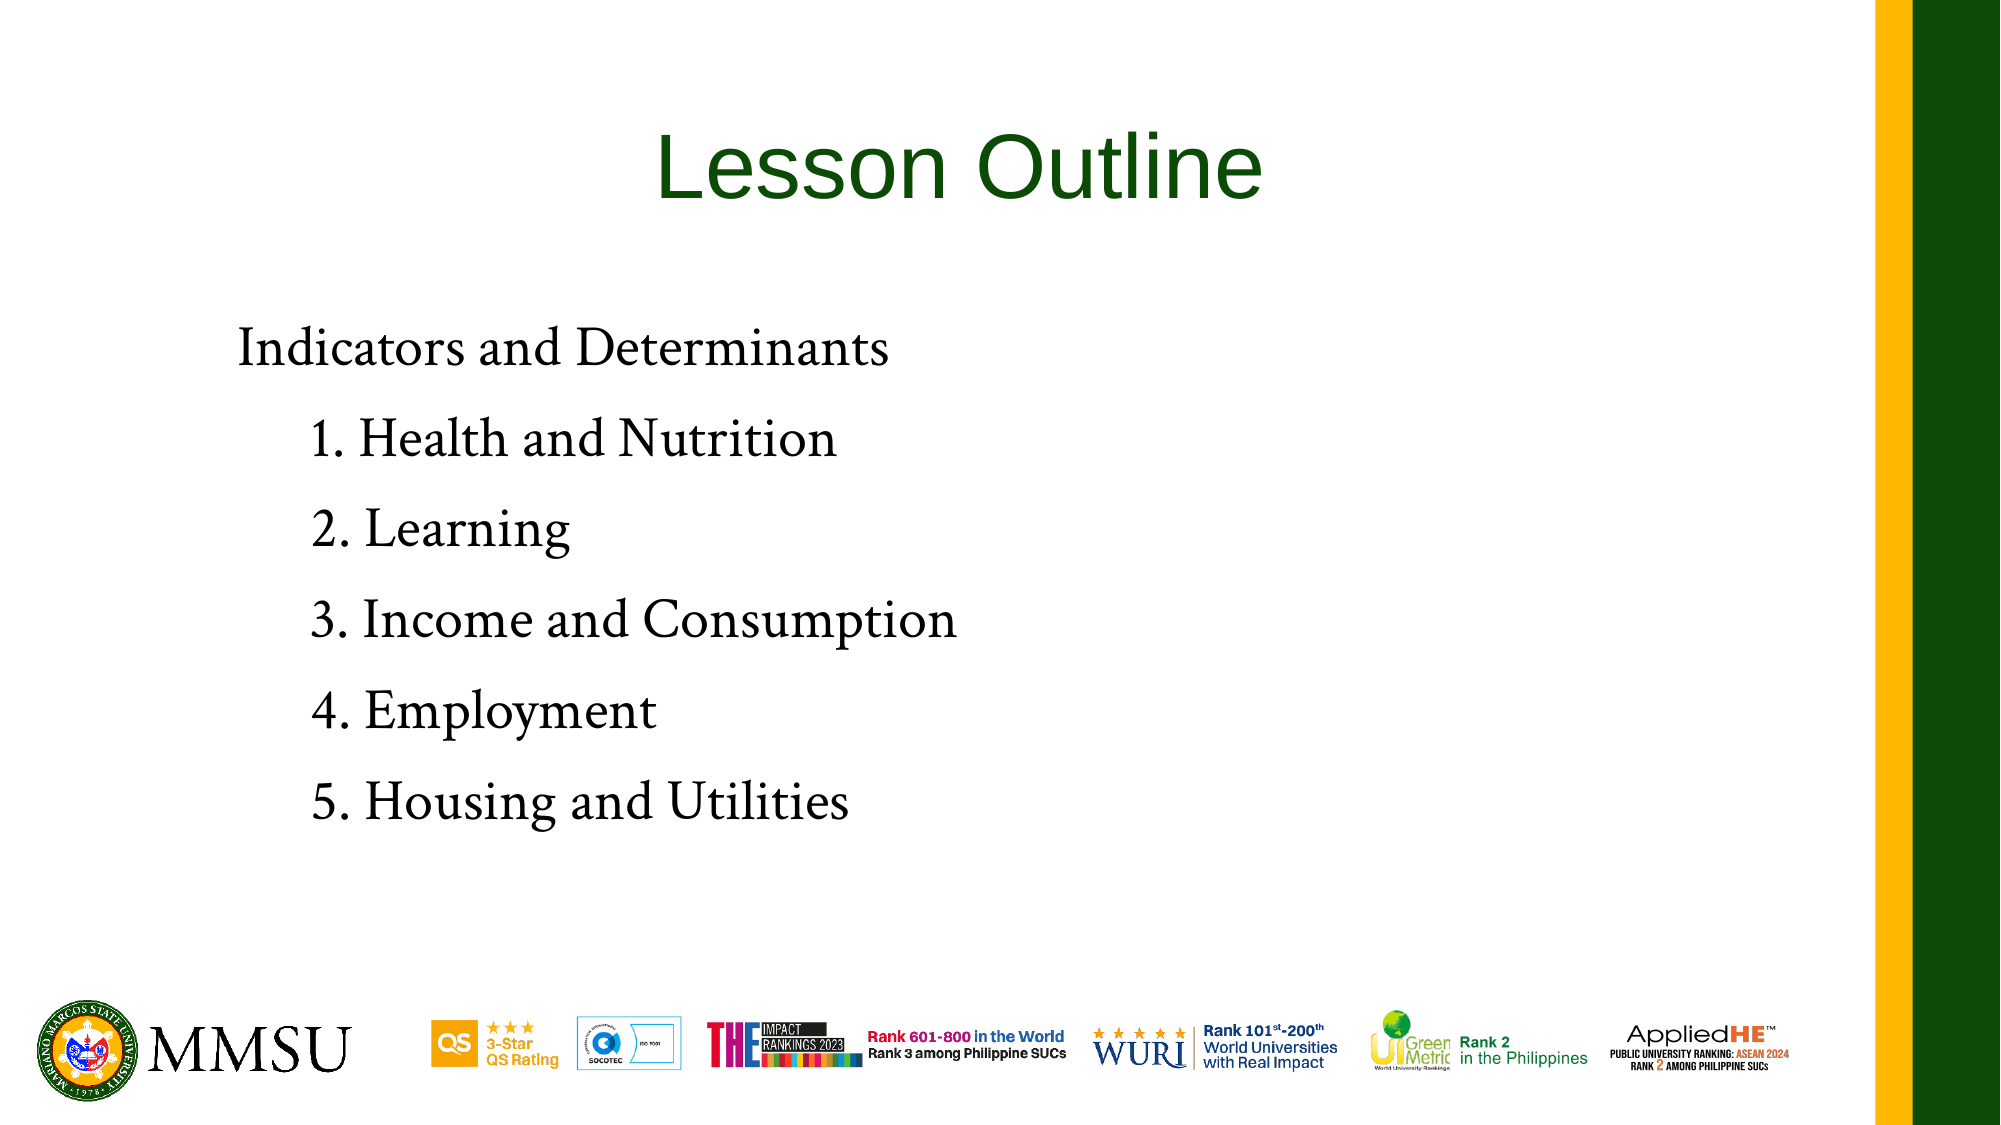

# Lesson Outline
Indicators and Determinants
	1. Health and Nutrition
	2. Learning
	3. Income and Consumption
	4. Employment
	5. Housing and Utilities